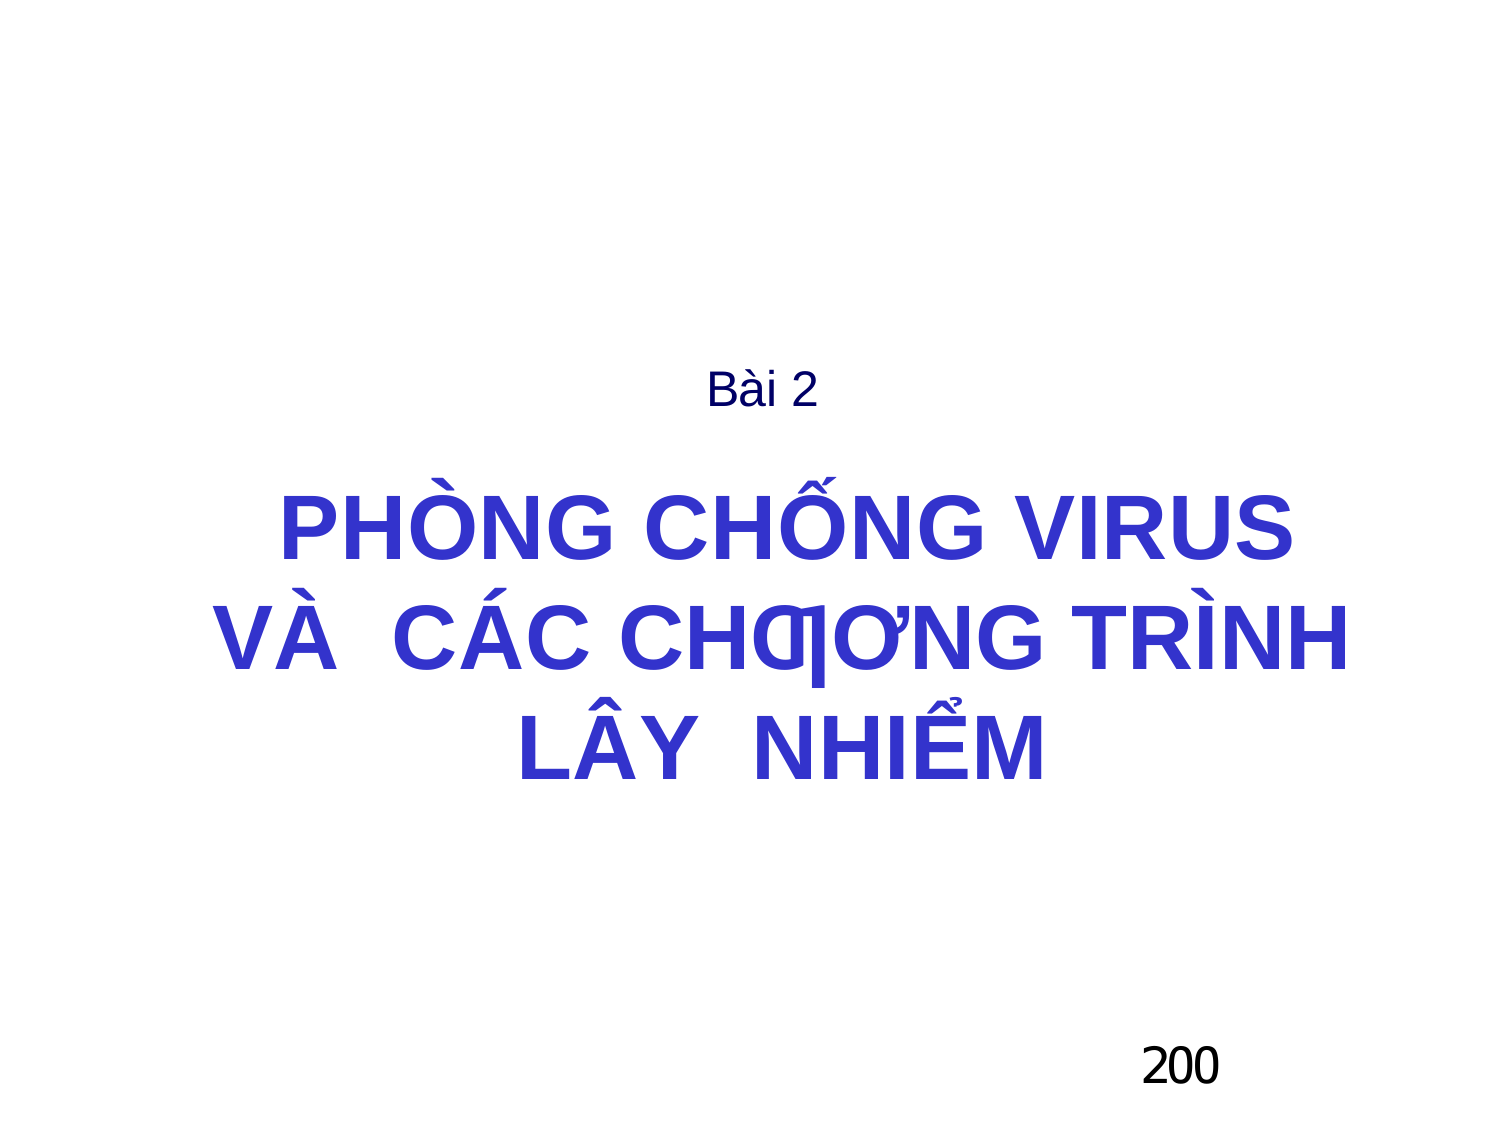

# Bài 2
PHÒNG CHỐNG VIRUS VÀ  CÁC CHƢƠNG TRÌNH LÂY  NHIỂM
200